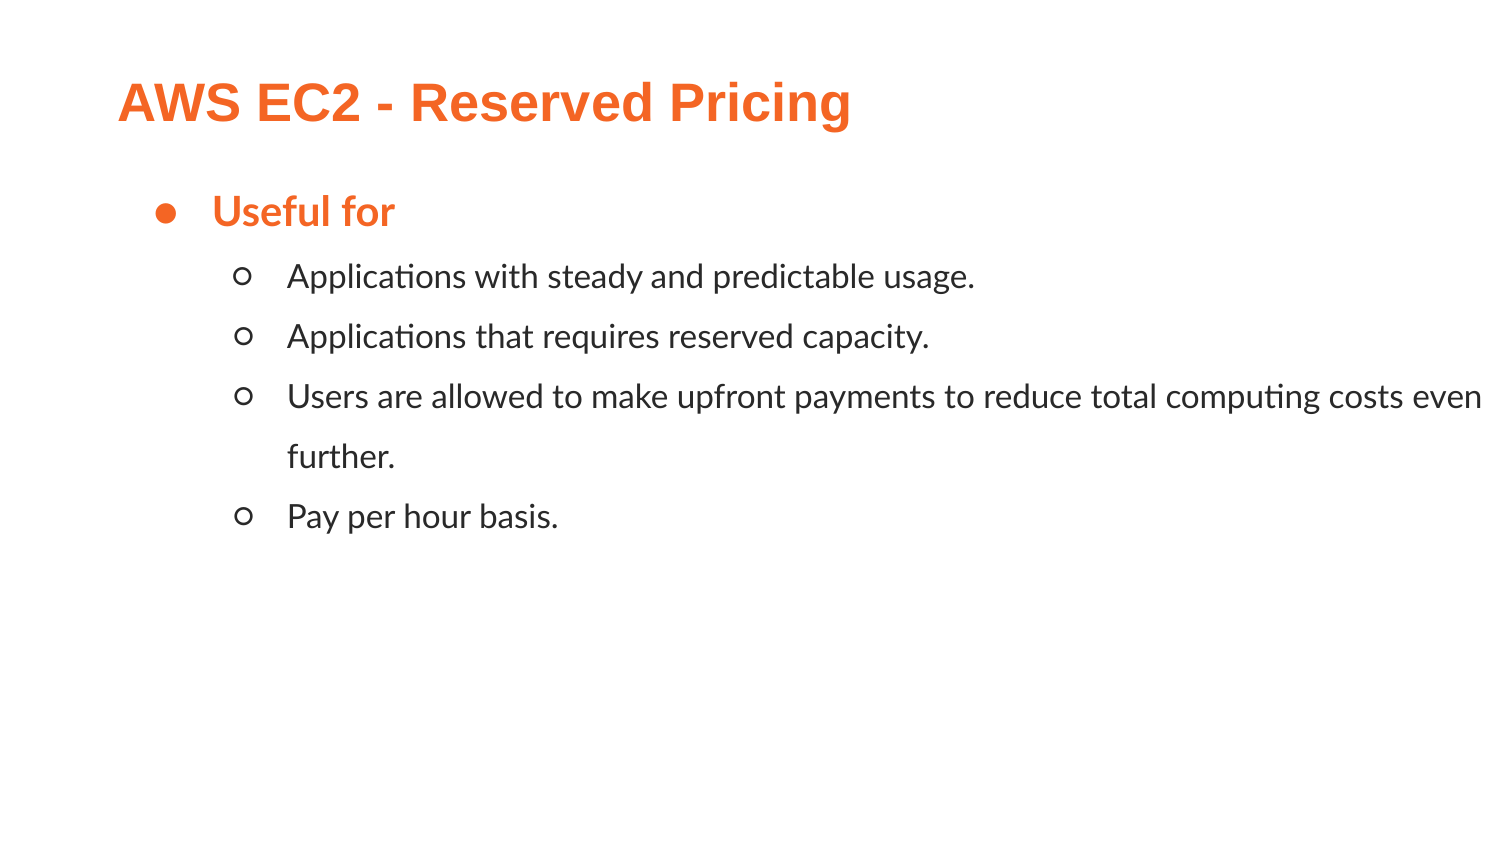

AWS EC2 - Reserved Pricing
Useful for
Applications with steady and predictable usage.
Applications that requires reserved capacity.
Users are allowed to make upfront payments to reduce total computing costs even further.
Pay per hour basis.